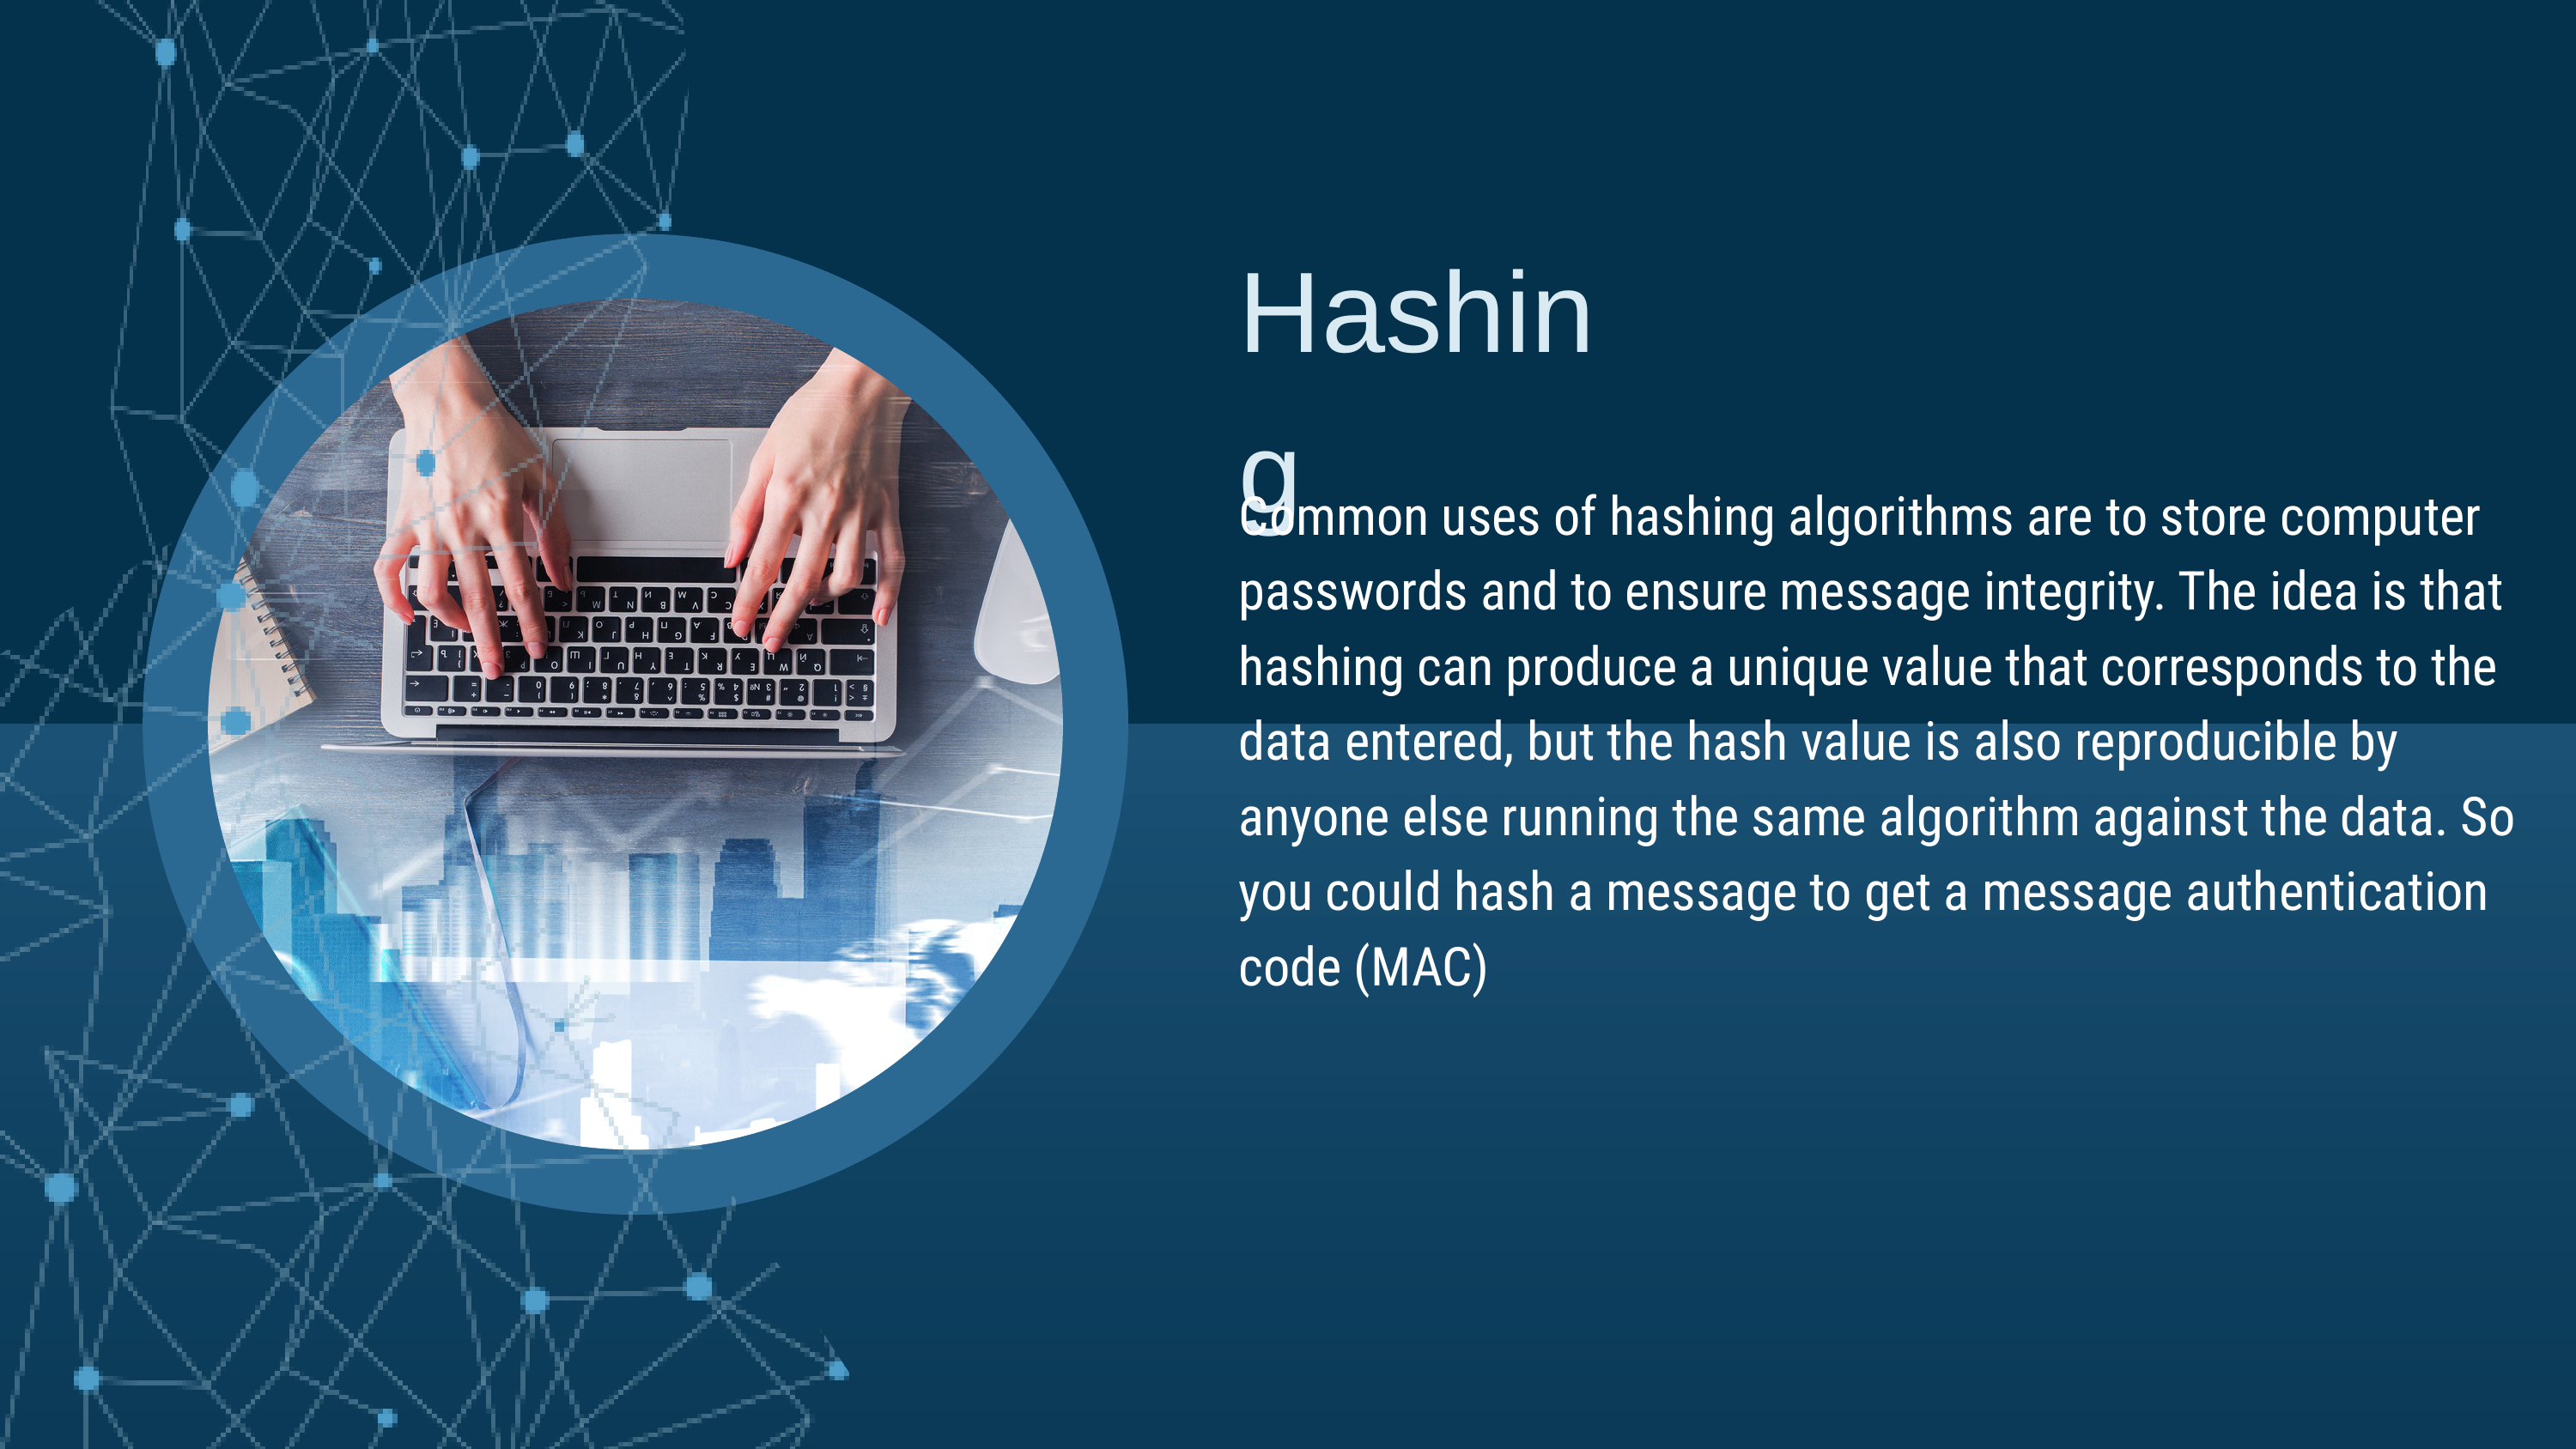

Hashing

Common uses of hashing algorithms are to store computer passwords and to ensure message integrity. The idea is that hashing can produce a unique value that corresponds to the data entered, but the hash value is also reproducible by anyone else running the same algorithm against the data. So you could hash a message to get a message authentication code (MAC)